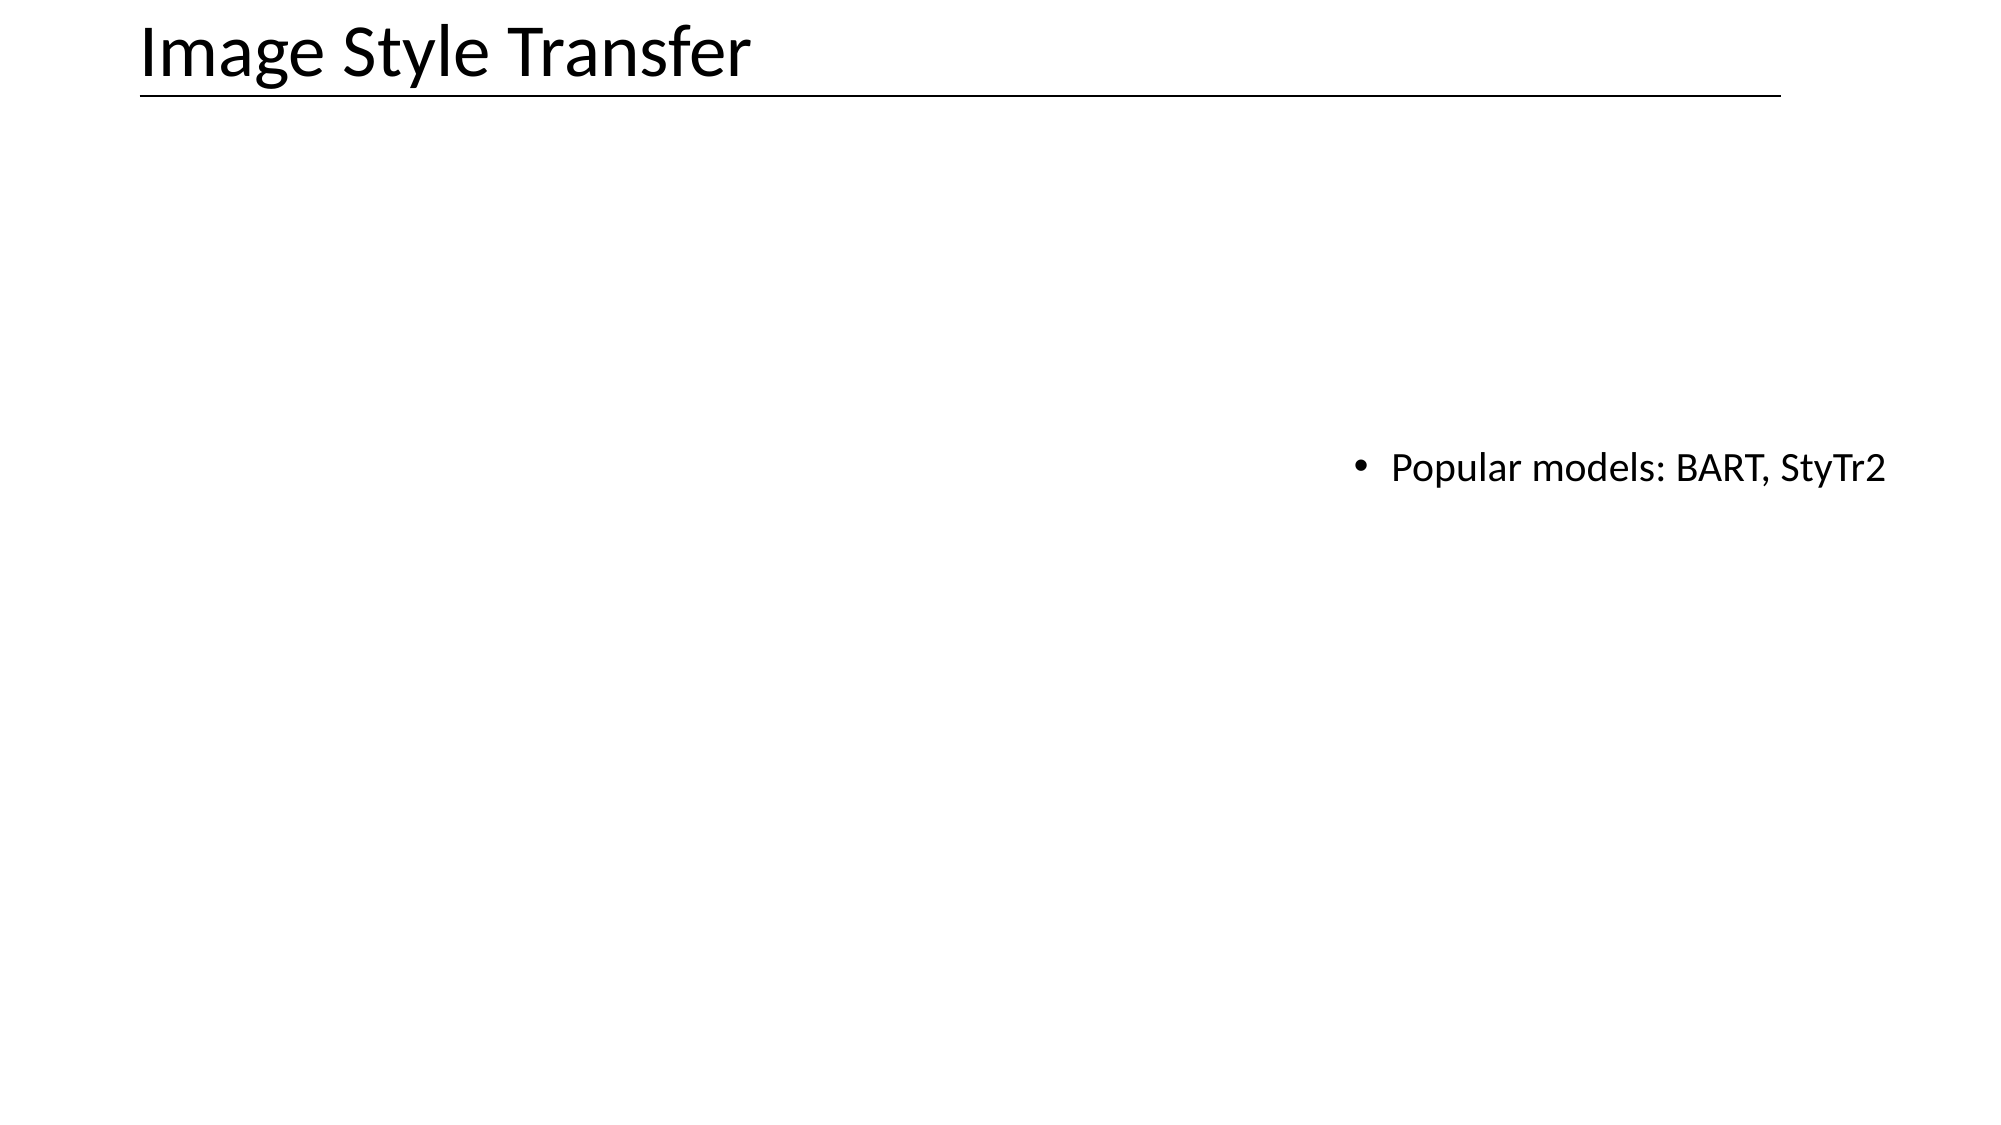

Image Style Transfer
Popular models: BART, StyTr2